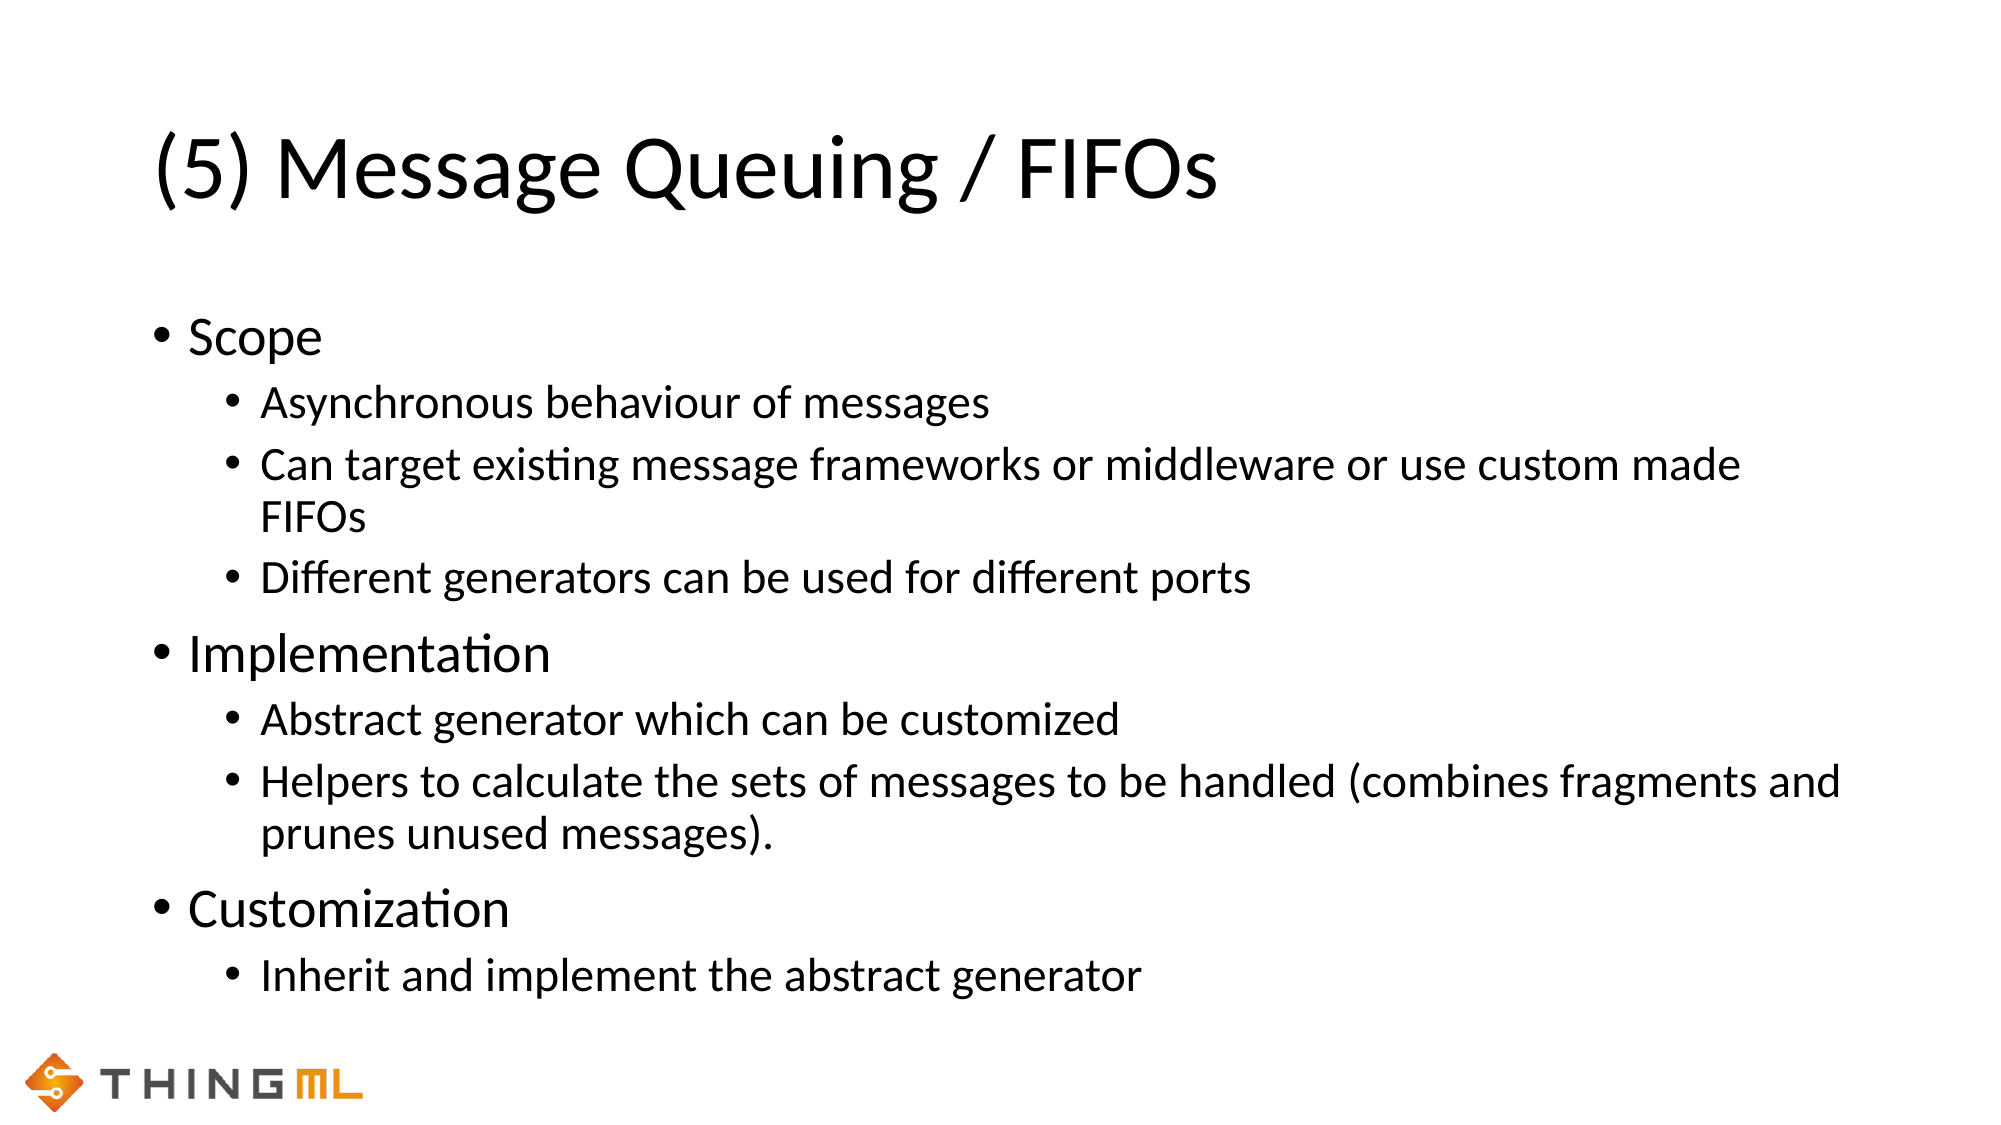

# (5) Message Queuing / FIFOs
Scope
Asynchronous behaviour of messages
Can target existing message frameworks or middleware or use custom made FIFOs
Different generators can be used for different ports
Implementation
Abstract generator which can be customized
Helpers to calculate the sets of messages to be handled (combines fragments and prunes unused messages).
Customization
Inherit and implement the abstract generator